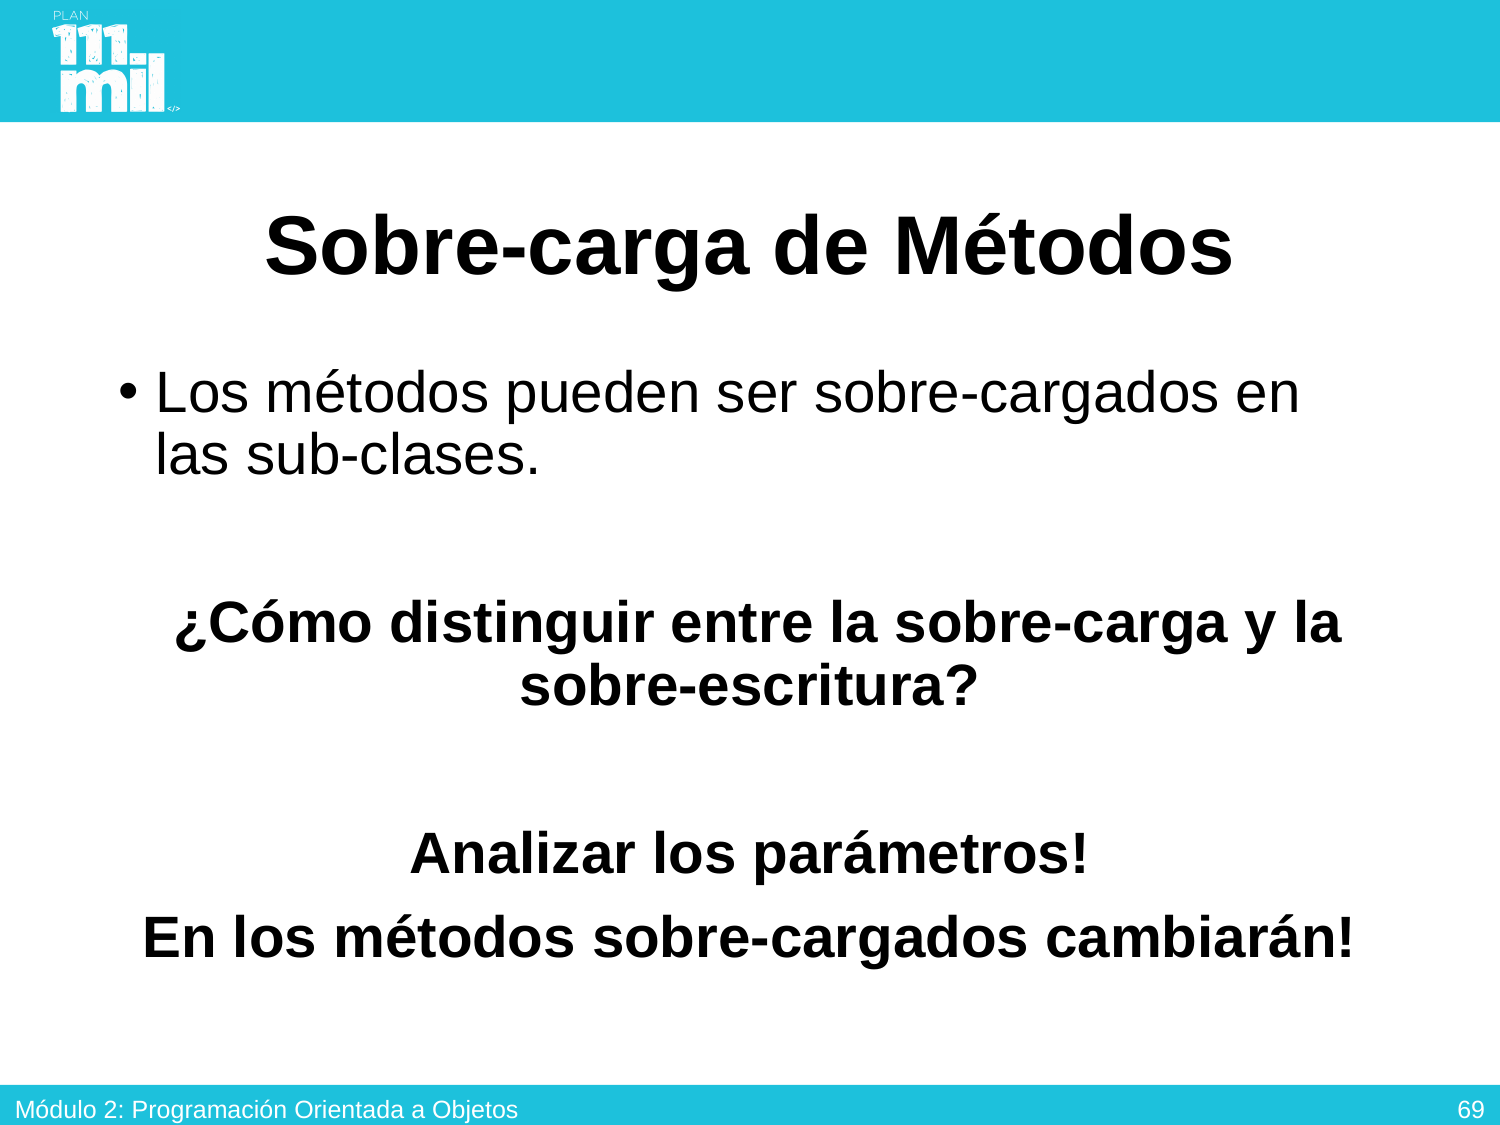

# Sobre-carga de Métodos
Los métodos pueden ser sobre-cargados en las sub-clases.

 ¿Cómo distinguir entre la sobre-carga y la sobre-escritura?

Analizar los parámetros!
En los métodos sobre-cargados cambiarán!

69
Módulo 2: Programación Orientada a Objetos